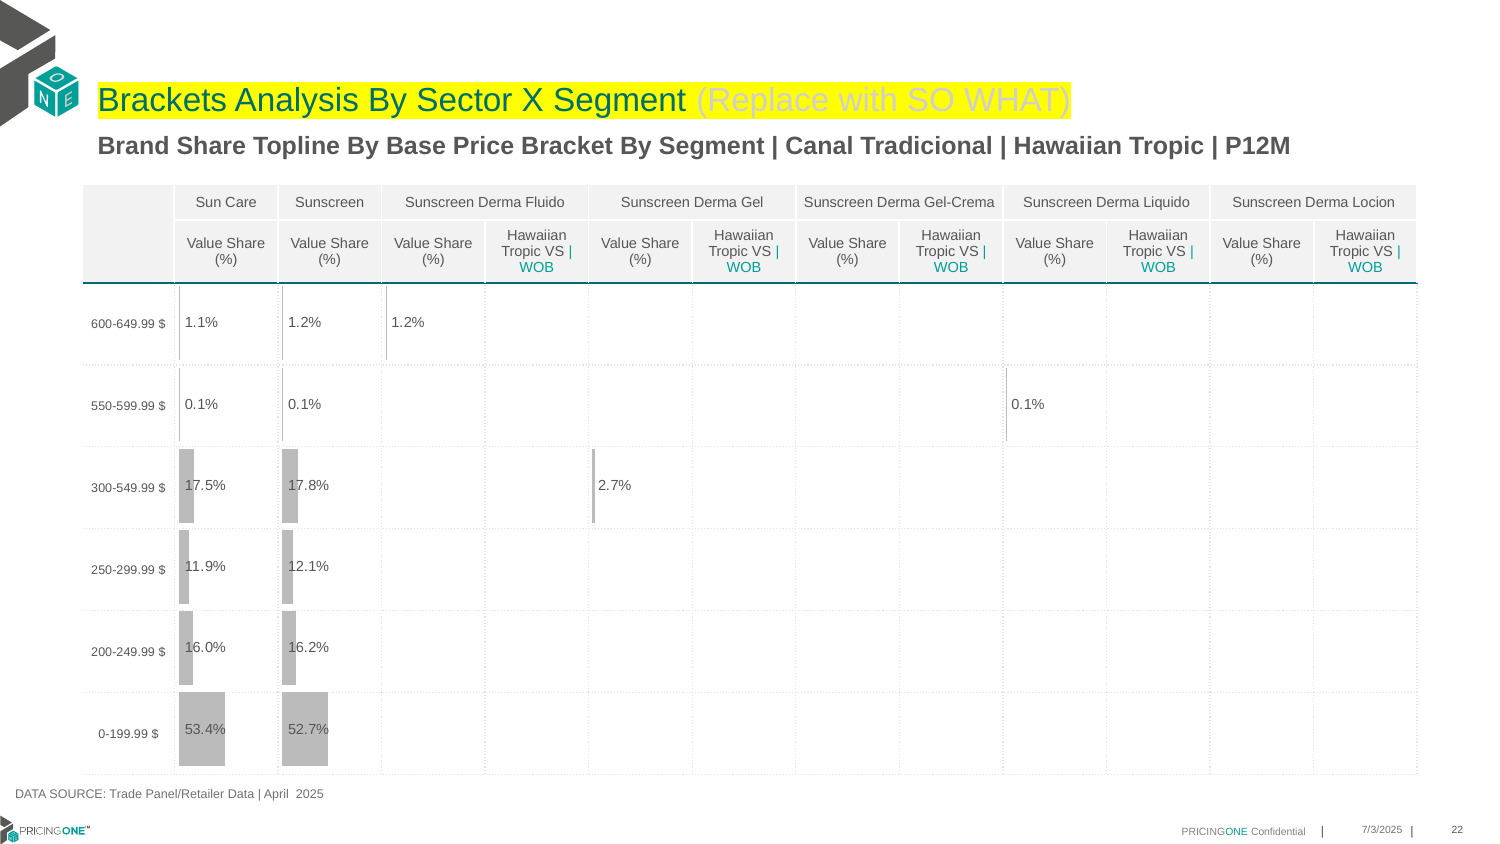

# Brackets Analysis By Sector X Segment (Replace with SO WHAT)
Brand Share Topline By Base Price Bracket By Segment | Canal Tradicional | Hawaiian Tropic | P12M
|  | Sun Care | Sunscreen | Sunscreen Derma Fluido |  | Sunscreen Derma Gel |  | Sunscreen Derma Gel-Crema |  | Sunscreen Derma Liquido |  | Sunscreen Derma Locion |  |
| --- | --- | --- | --- | --- | --- | --- | --- | --- | --- | --- | --- | --- |
|  | Value Share (%) | Value Share (%) | Value Share (%) | Hawaiian Tropic VS | WOB | Value Share (%) | Hawaiian Tropic VS | WOB | Value Share (%) | Hawaiian Tropic VS | WOB | Value Share (%) | Hawaiian Tropic VS | WOB | Value Share (%) | Hawaiian Tropic VS | WOB |
| 600-649.99 $ |  |  |  |  |  |  |  |  |  |  |  |  |
| 550-599.99 $ |  |  |  |  |  |  |  |  |  |  |  |  |
| 300-549.99 $ |  |  |  |  |  |  |  |  |  |  |  |  |
| 250-299.99 $ |  |  |  |  |  |  |  |  |  |  |  |  |
| 200-249.99 $ |  |  |  |  |  |  |  |  |  |  |  |  |
| 0-199.99 $ |  |  |  |  |  |  |  |  |  |  |  |  |

### Chart

| Category | Sun Care |
|---|---|
| None | 0.011407711693623543 |

### Chart

| Category | Sunscreen |
|---|---|
| None | 0.01159866233758669 |

### Chart

| Category | Sunscreen Derma Fluido |
|---|---|
| None | 0.01159866233758669 |

### Chart

| Category | Sunscreen Derma Fluido |
|---|---|
| None | None |

### Chart

| Category | Sunscreen Derma Gel |
|---|---|
| None | None |

### Chart

| Category | Sunscreen Derma Gel |
|---|---|
| None | None |

### Chart

| Category | Sunscreen Derma Gel-Crema |
|---|---|
| None | None |

### Chart

| Category | Sunscreen Derma Gel-Crema |
|---|---|
| None | None |

### Chart

| Category | Sunscreen Derma Liquido |
|---|---|
| None | None |

### Chart

| Category | Sunscreen Derma Liquido |
|---|---|
| None | None |

### Chart

| Category | Sunscreen Derma Locion |
|---|---|
| None | None |

### Chart

| Category | Sunscreen Derma Locion |
|---|---|
| None | None |
DATA SOURCE: Trade Panel/Retailer Data | April  2025

7/3/2025
22